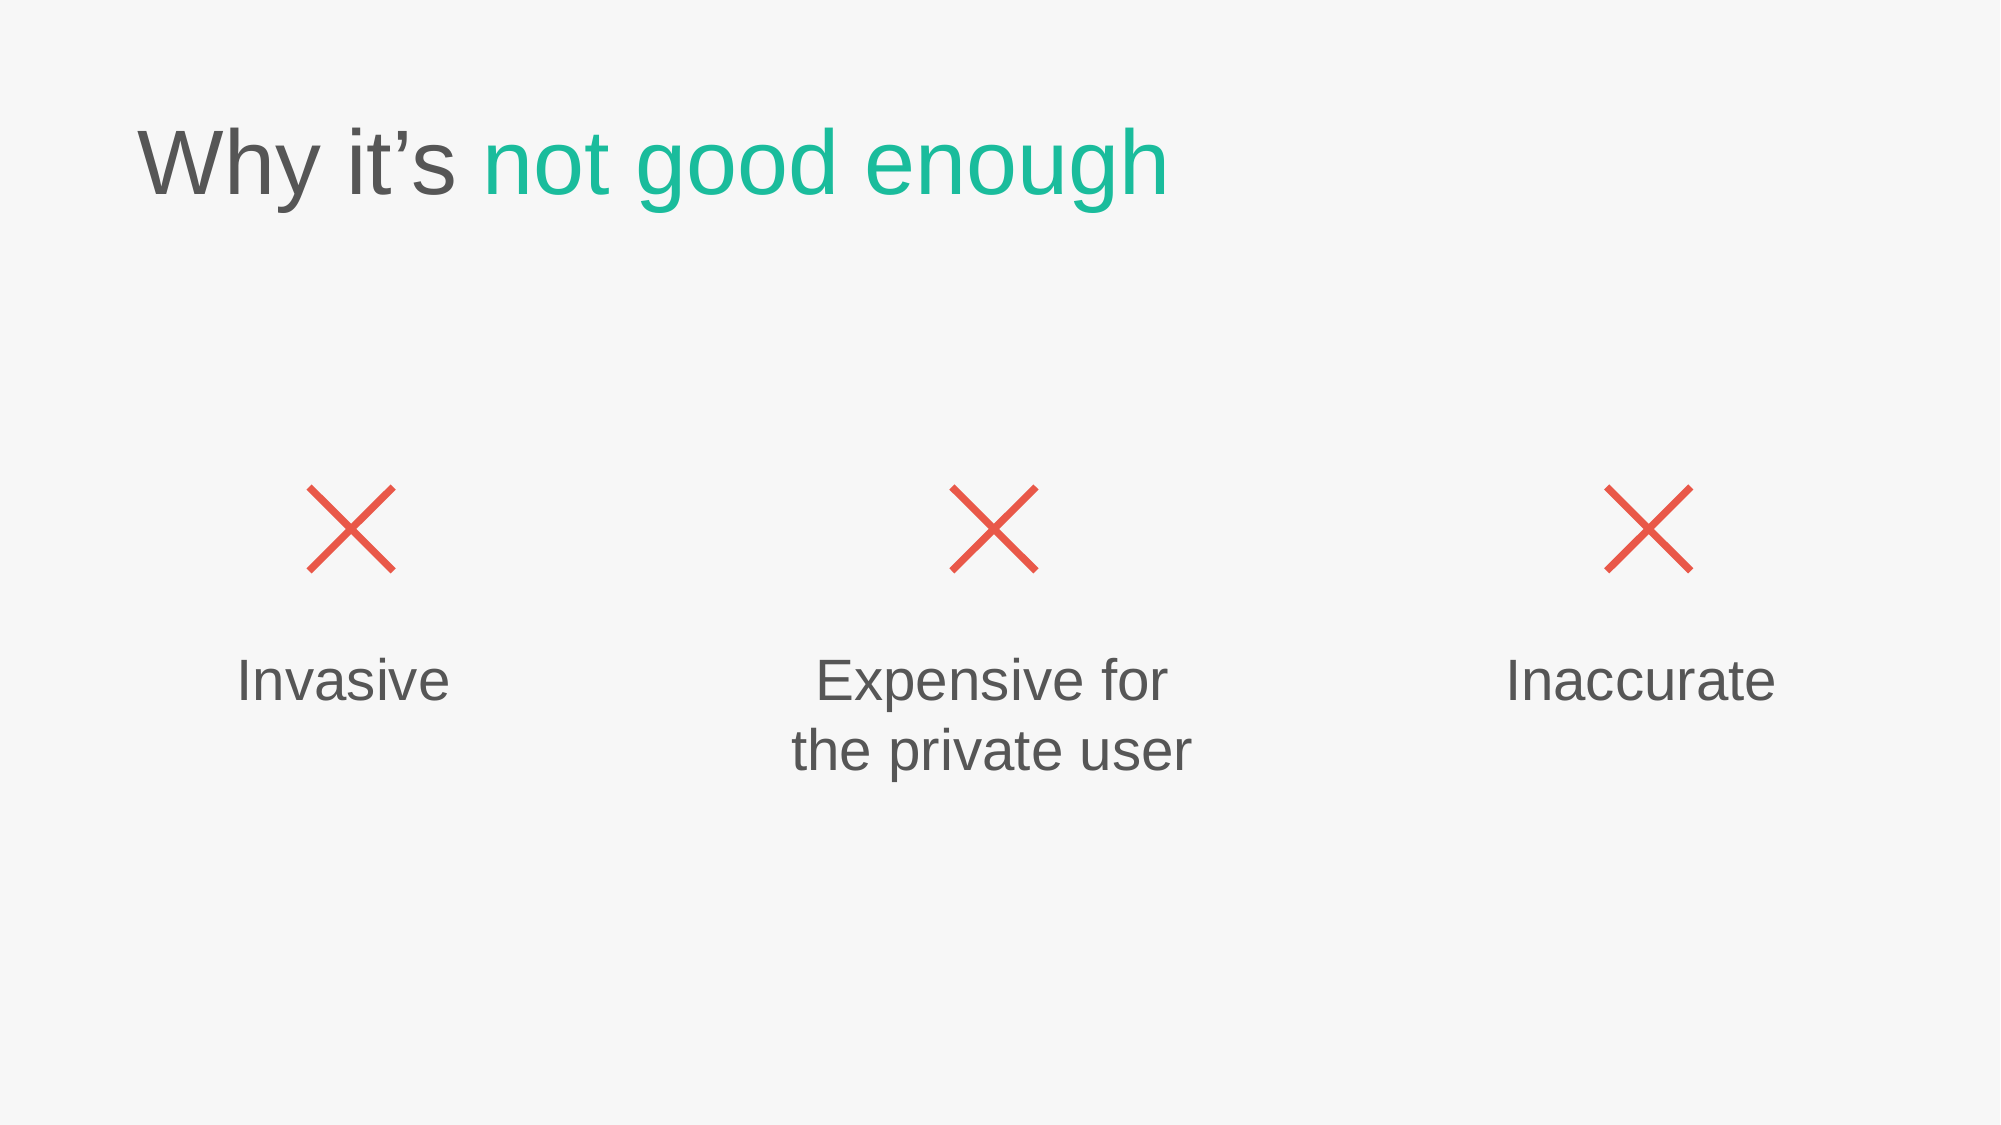

Why it’s not good enough

Invasive
Expensive for the private user
Inaccurate